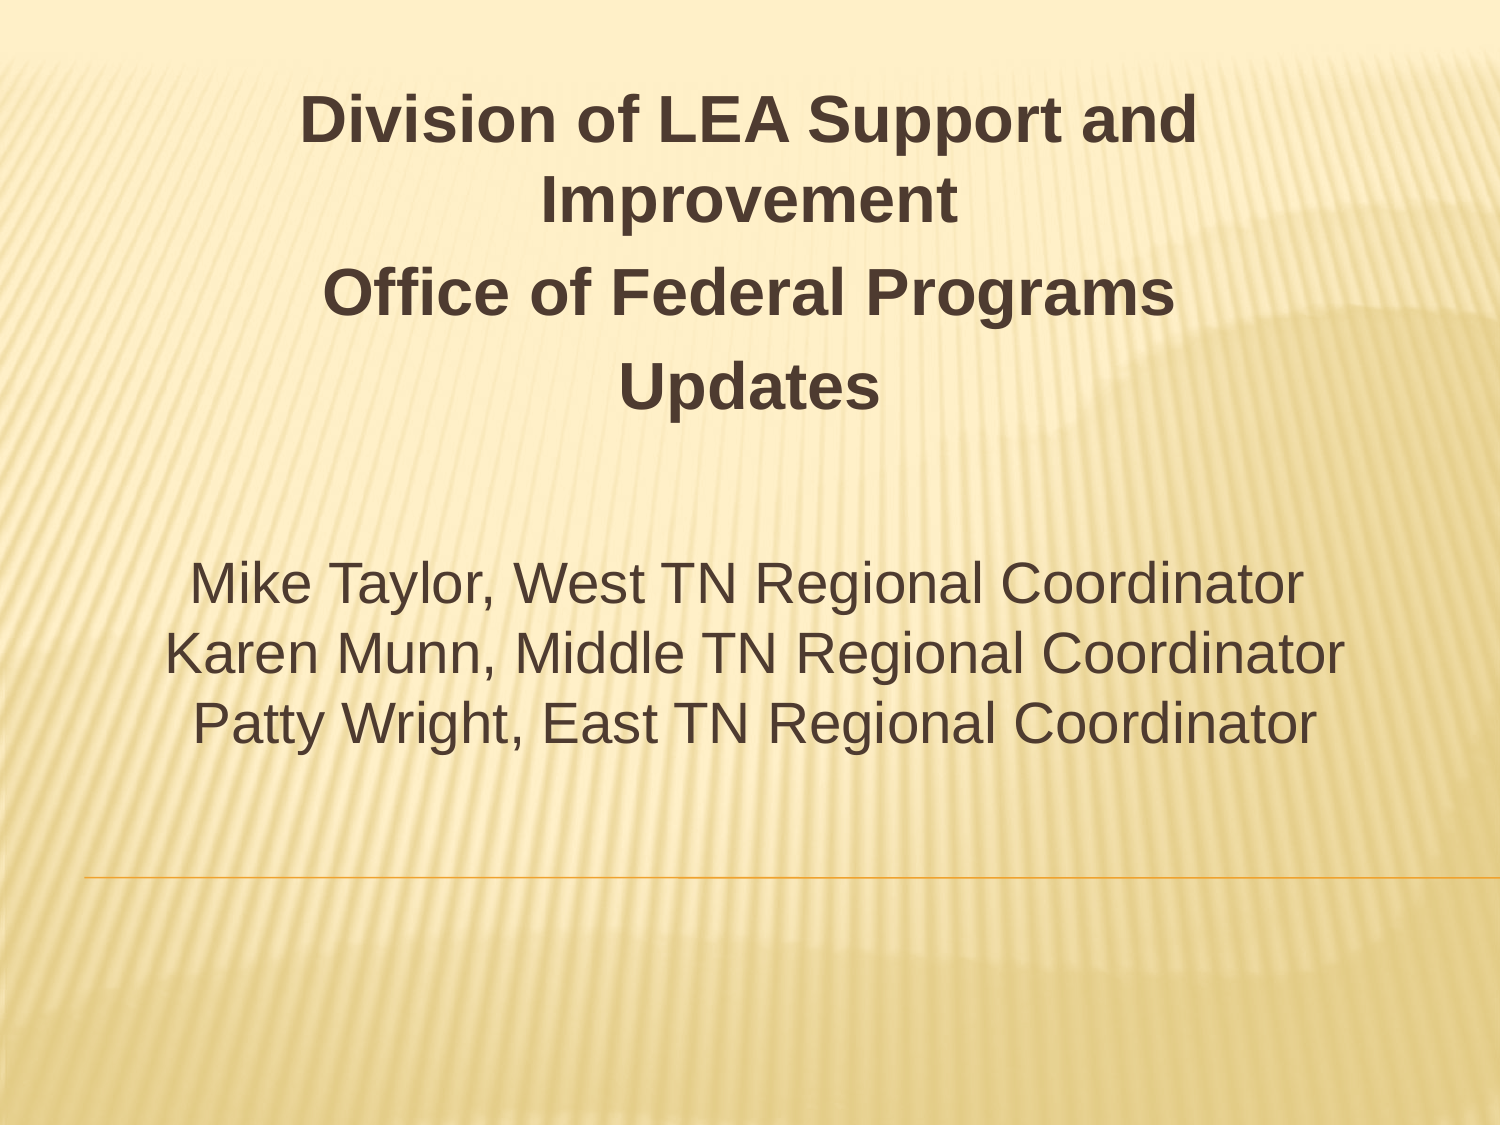

Division of LEA Support and Improvement
Office of Federal Programs
Updates

# Mike Taylor, West TN Regional Coordinator Karen Munn, Middle TN Regional Coordinator Patty Wright, East TN Regional Coordinator